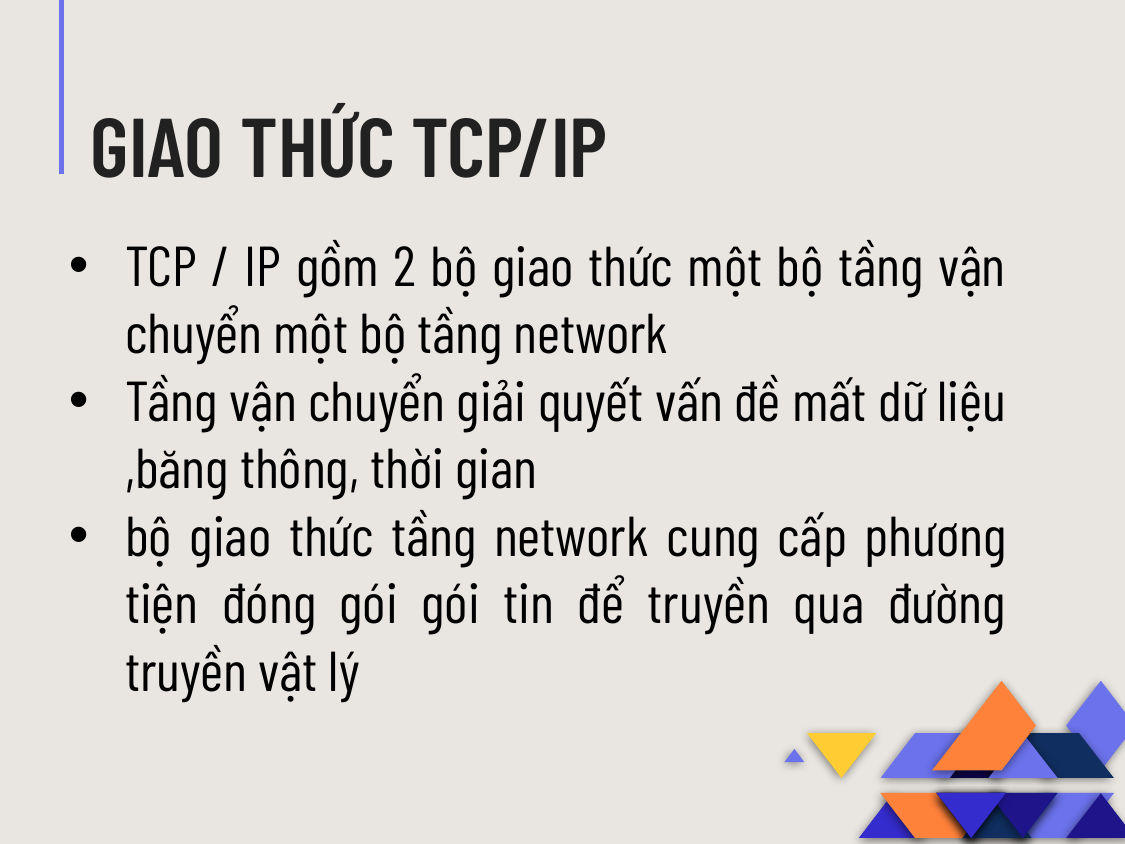

# GIAO THỨC TCP/IP
TCP / IP gồm 2 bộ giao thức một bộ tầng vận chuyển một bộ tầng network
Tầng vận chuyển giải quyết vấn đề mất dữ liệu ,băng thông, thời gian
bộ giao thức tầng network cung cấp phương tiện đóng gói gói tin để truyền qua đường truyền vật lý